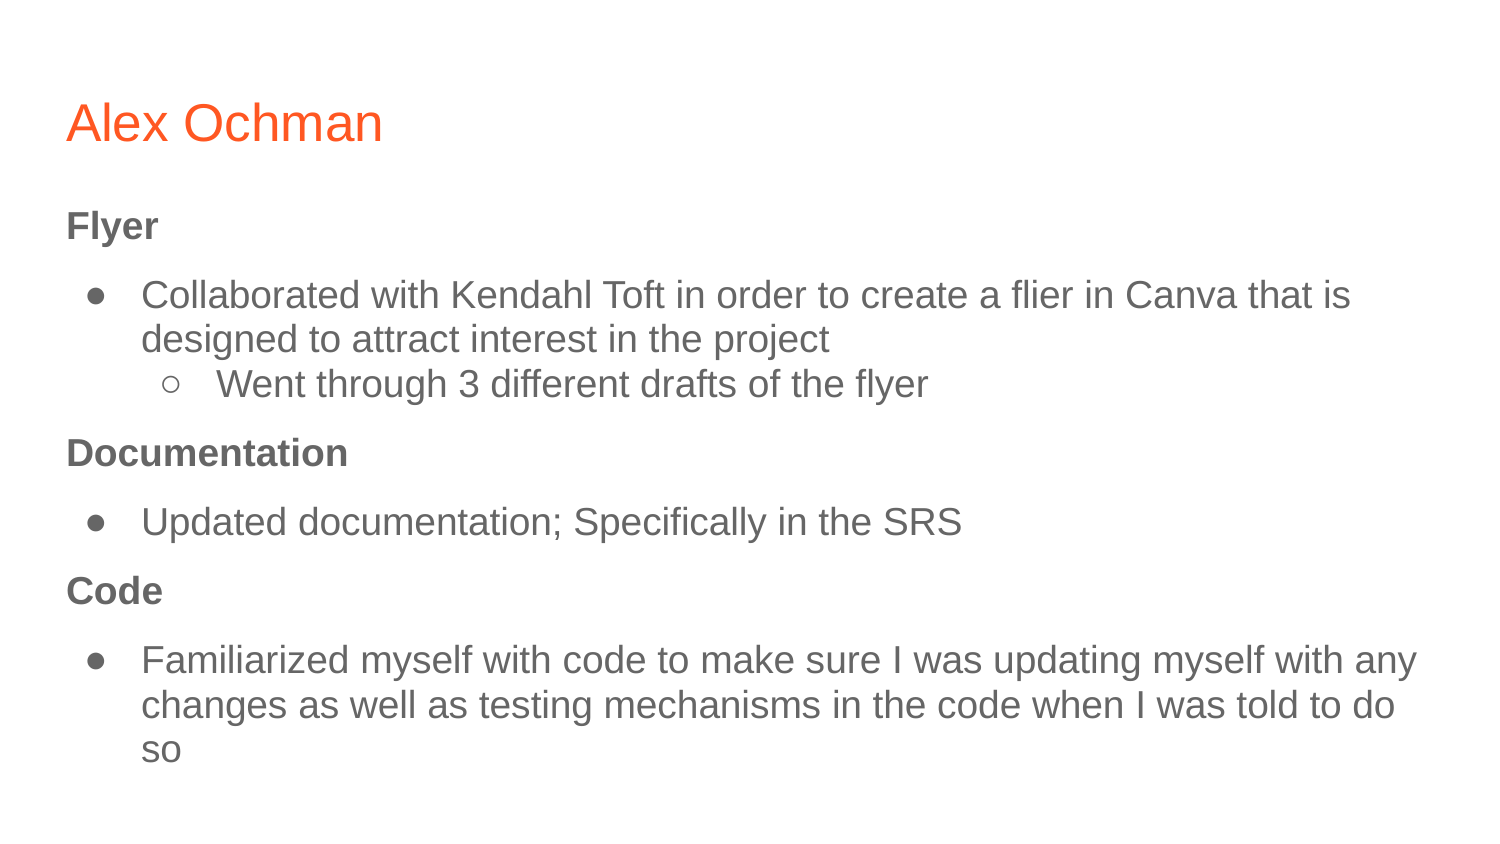

# Alex Ochman
Flyer
Collaborated with Kendahl Toft in order to create a flier in Canva that is designed to attract interest in the project
Went through 3 different drafts of the flyer
Documentation
Updated documentation; Specifically in the SRS
Code
Familiarized myself with code to make sure I was updating myself with any changes as well as testing mechanisms in the code when I was told to do so